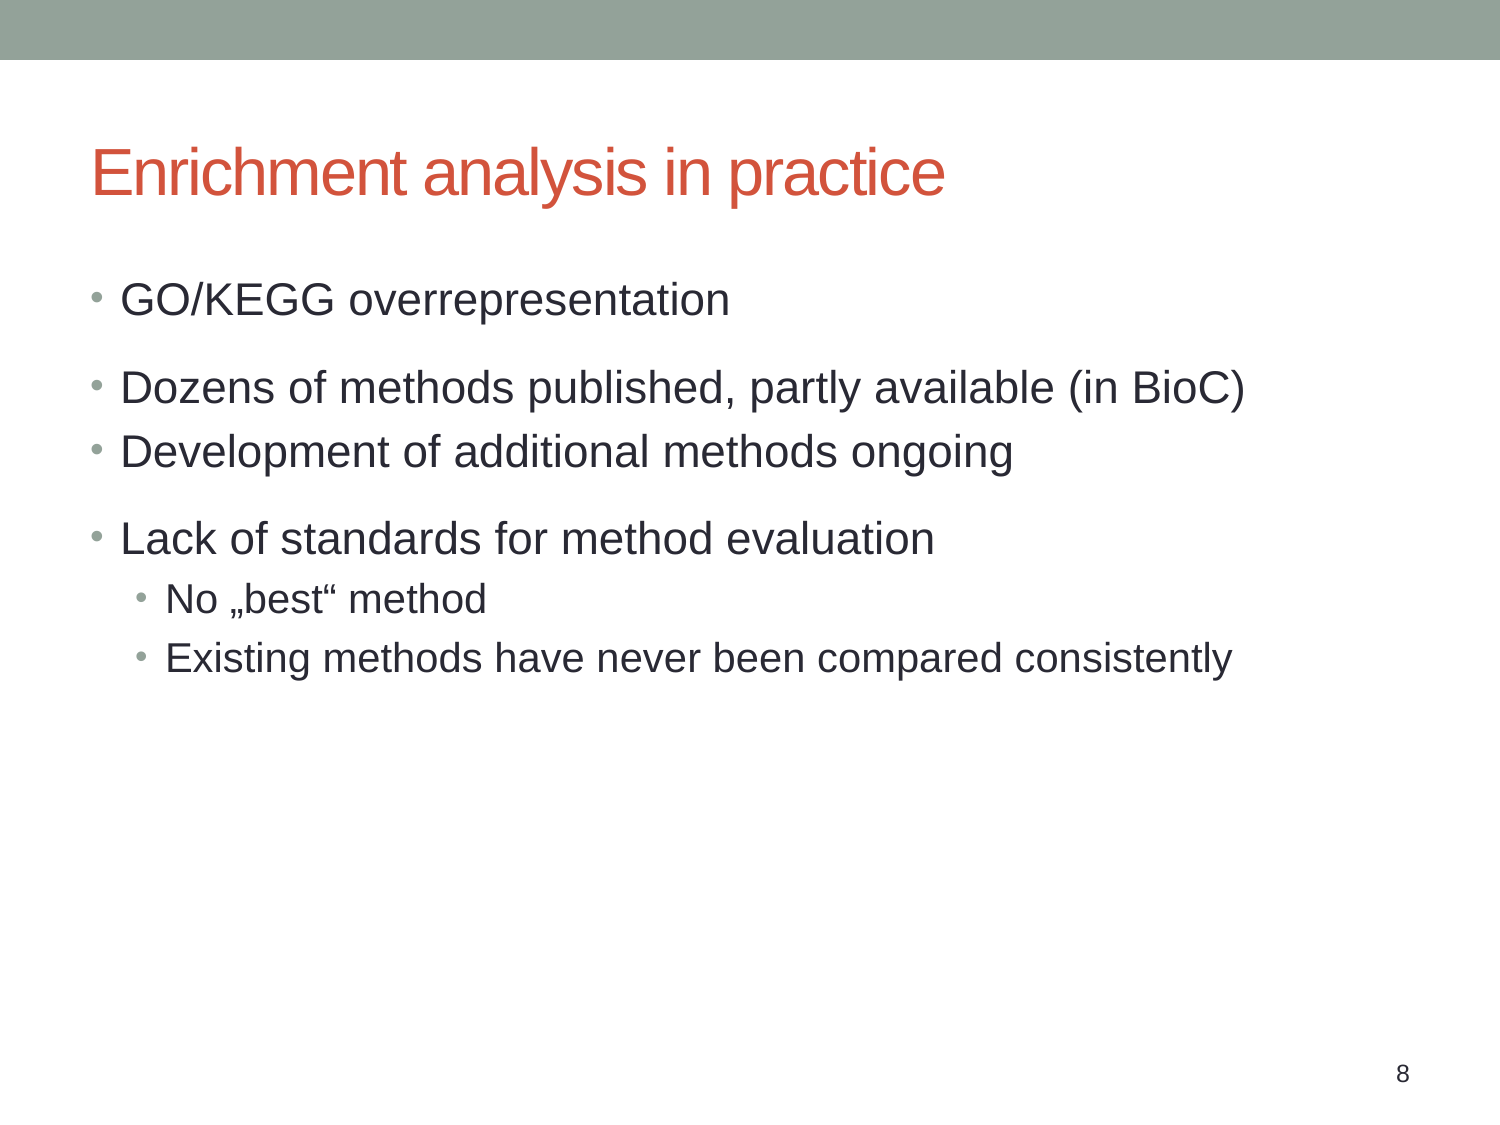

# Enrichment analysis in practice
GO/KEGG overrepresentation

Dozens of methods published, partly available (in BioC)
Development of additional methods ongoing

Lack of standards for method evaluation
No „best“ method
Existing methods have never been compared consistently

8